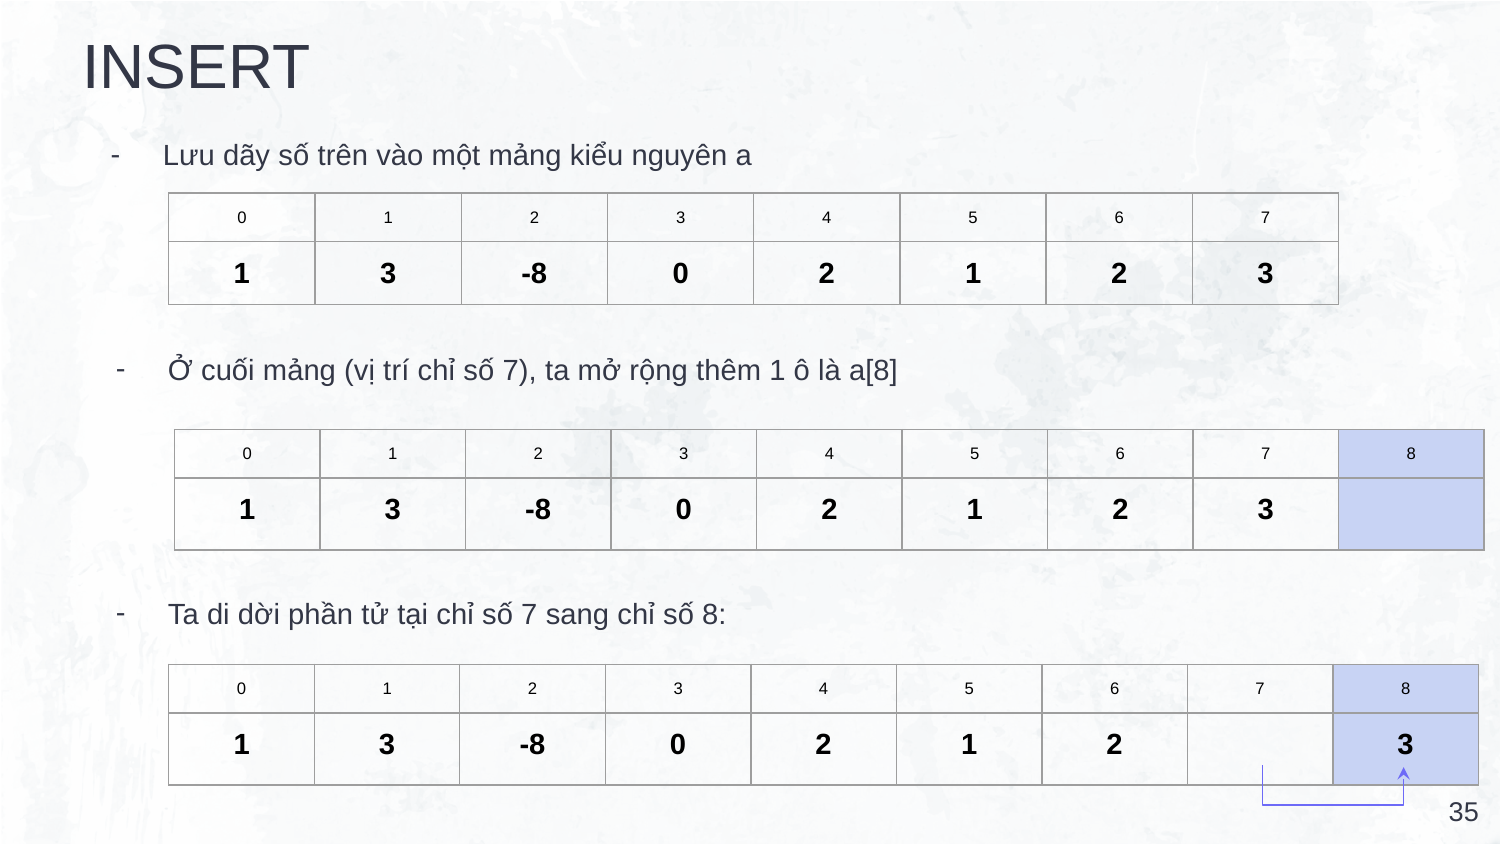

# INSERT
Lưu dãy số trên vào một mảng kiểu nguyên a
| 0 | 1 | 2 | 3 | 4 | 5 | 6 | 7 |
| --- | --- | --- | --- | --- | --- | --- | --- |
| 1 | 3 | -8 | 0 | 2 | 1 | 2 | 3 |
Ở cuối mảng (vị trí chỉ số 7), ta mở rộng thêm 1 ô là a[8]

Ta di dời phần tử tại chỉ số 7 sang chỉ số 8:
| 0 | 1 | 2 | 3 | 4 | 5 | 6 | 7 | 8 |
| --- | --- | --- | --- | --- | --- | --- | --- | --- |
| 1 | 3 | -8 | 0 | 2 | 1 | 2 | 3 |  |
| 0 | 1 | 2 | 3 | 4 | 5 | 6 | 7 | 8 |
| --- | --- | --- | --- | --- | --- | --- | --- | --- |
| 1 | 3 | -8 | 0 | 2 | 1 | 2 |  | 3 |

35